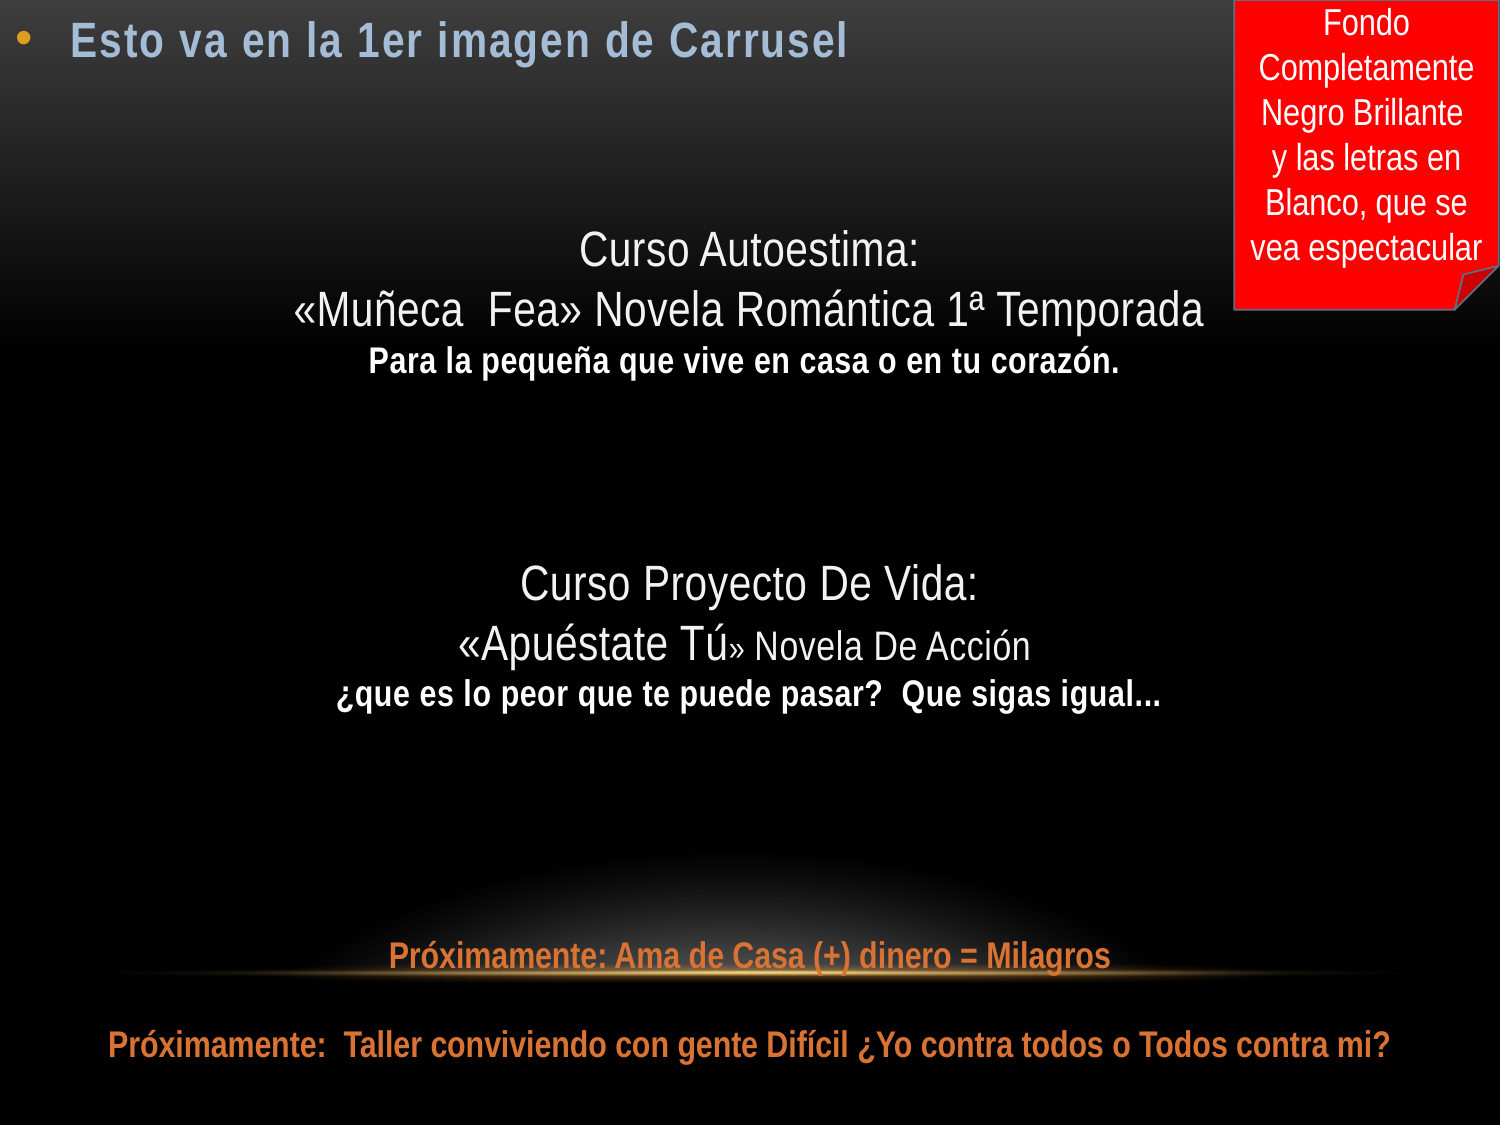

Esto va en la 1er imagen de Carrusel

Curso Autoestima:
«Muñeca  Fea» Novela Romántica 1ª Temporada
Para la pequeña que vive en casa o en tu corazón.
Curso Proyecto De Vida:
«Apuéstate Tú» Novela De Acción
 ¿que es lo peor que te puede pasar?  Que sigas igual...

Próximamente: Ama de Casa (+) dinero = Milagros
Próximamente:  Taller conviviendo con gente Difícil ¿Yo contra todos o Todos contra mi?
Fondo Completamente Negro Brillante  y las letras en Blanco, que se vea espectacular